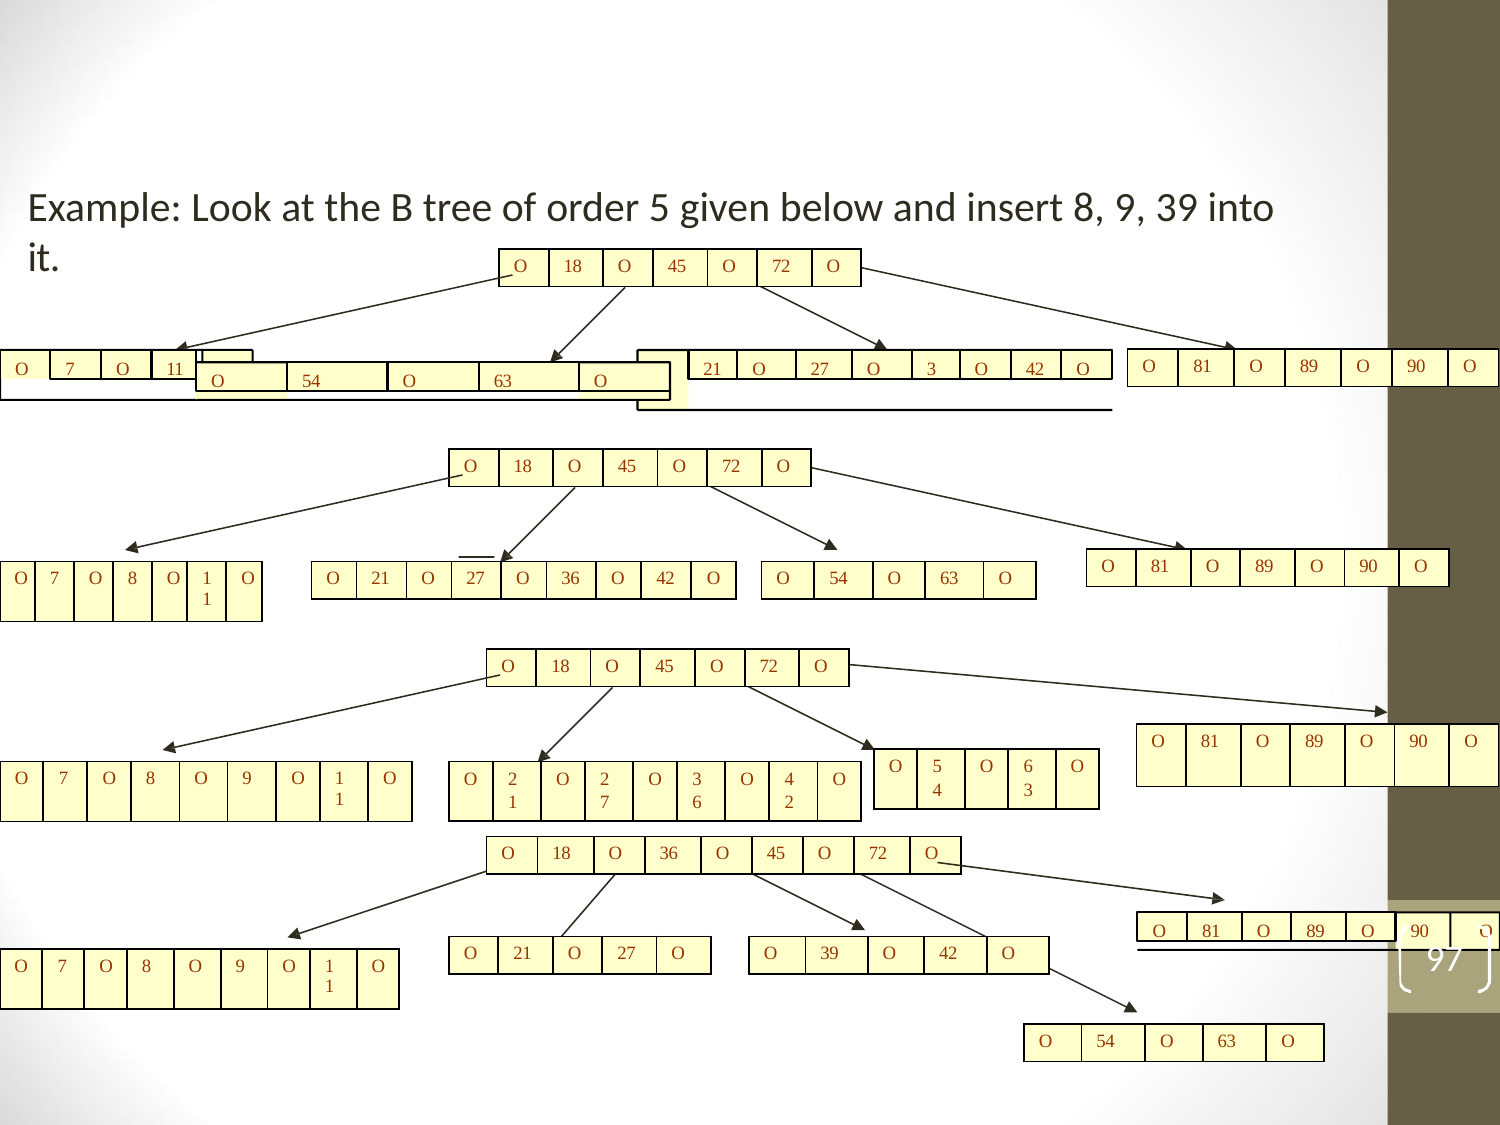

# Example: Look at the B tree of order 5 given below and insert 8, 9, 39 into it.
| O | 18 | O | 45 | O | 72 | O |
| --- | --- | --- | --- | --- | --- | --- |

| O | 81 | O | 89 | O | 90 | O |
| --- | --- | --- | --- | --- | --- | --- |
7
O
11
21
O
27
O
3
O
42
O
O
O
O

O
54
O
63
O
| O | 18 | O | 45 | O | 72 | O |
| --- | --- | --- | --- | --- | --- | --- |

| O | 81 | O | 89 | O | 90 | O |
| --- | --- | --- | --- | --- | --- | --- |

| O | 7 | O | 8 | O | 1 1 | O |
| --- | --- | --- | --- | --- | --- | --- |
| O | 21 | O | 27 | O | 36 | O | 42 | O |
| --- | --- | --- | --- | --- | --- | --- | --- | --- |
| O | 54 | O | 63 | O |
| --- | --- | --- | --- | --- |
| O | 18 | O | 45 | O | 72 | O |
| --- | --- | --- | --- | --- | --- | --- |

| O | 81 | O | 89 | O | 90 | O |
| --- | --- | --- | --- | --- | --- | --- |
| O | 5 | O | 6 | O |
| --- | --- | --- | --- | --- |
|  | 4 |  | 3 |  |
| O | 7 | O | 8 | O | 9 | O | 1 1 | O |
| --- | --- | --- | --- | --- | --- | --- | --- | --- |
| O | 2 | O | 2 | O | 3 | O | 4 | O |
| --- | --- | --- | --- | --- | --- | --- | --- | --- |
|  | 1 |  | 7 |  | 6 |  | 2 |  |
| O | 18 | O | 36 | O | 45 | O | 72 | O |
| --- | --- | --- | --- | --- | --- | --- | --- | --- |

O
81
O
89
O
90	O

| O | 21 | O | 27 | O |
| --- | --- | --- | --- | --- |
| O | 39 | O | 42 | O |
| --- | --- | --- | --- | --- |
97
| O | 7 | O | 8 | O | 9 | O | 1 1 | O |
| --- | --- | --- | --- | --- | --- | --- | --- | --- |
| O | 54 | O | 63 | O |
| --- | --- | --- | --- | --- |